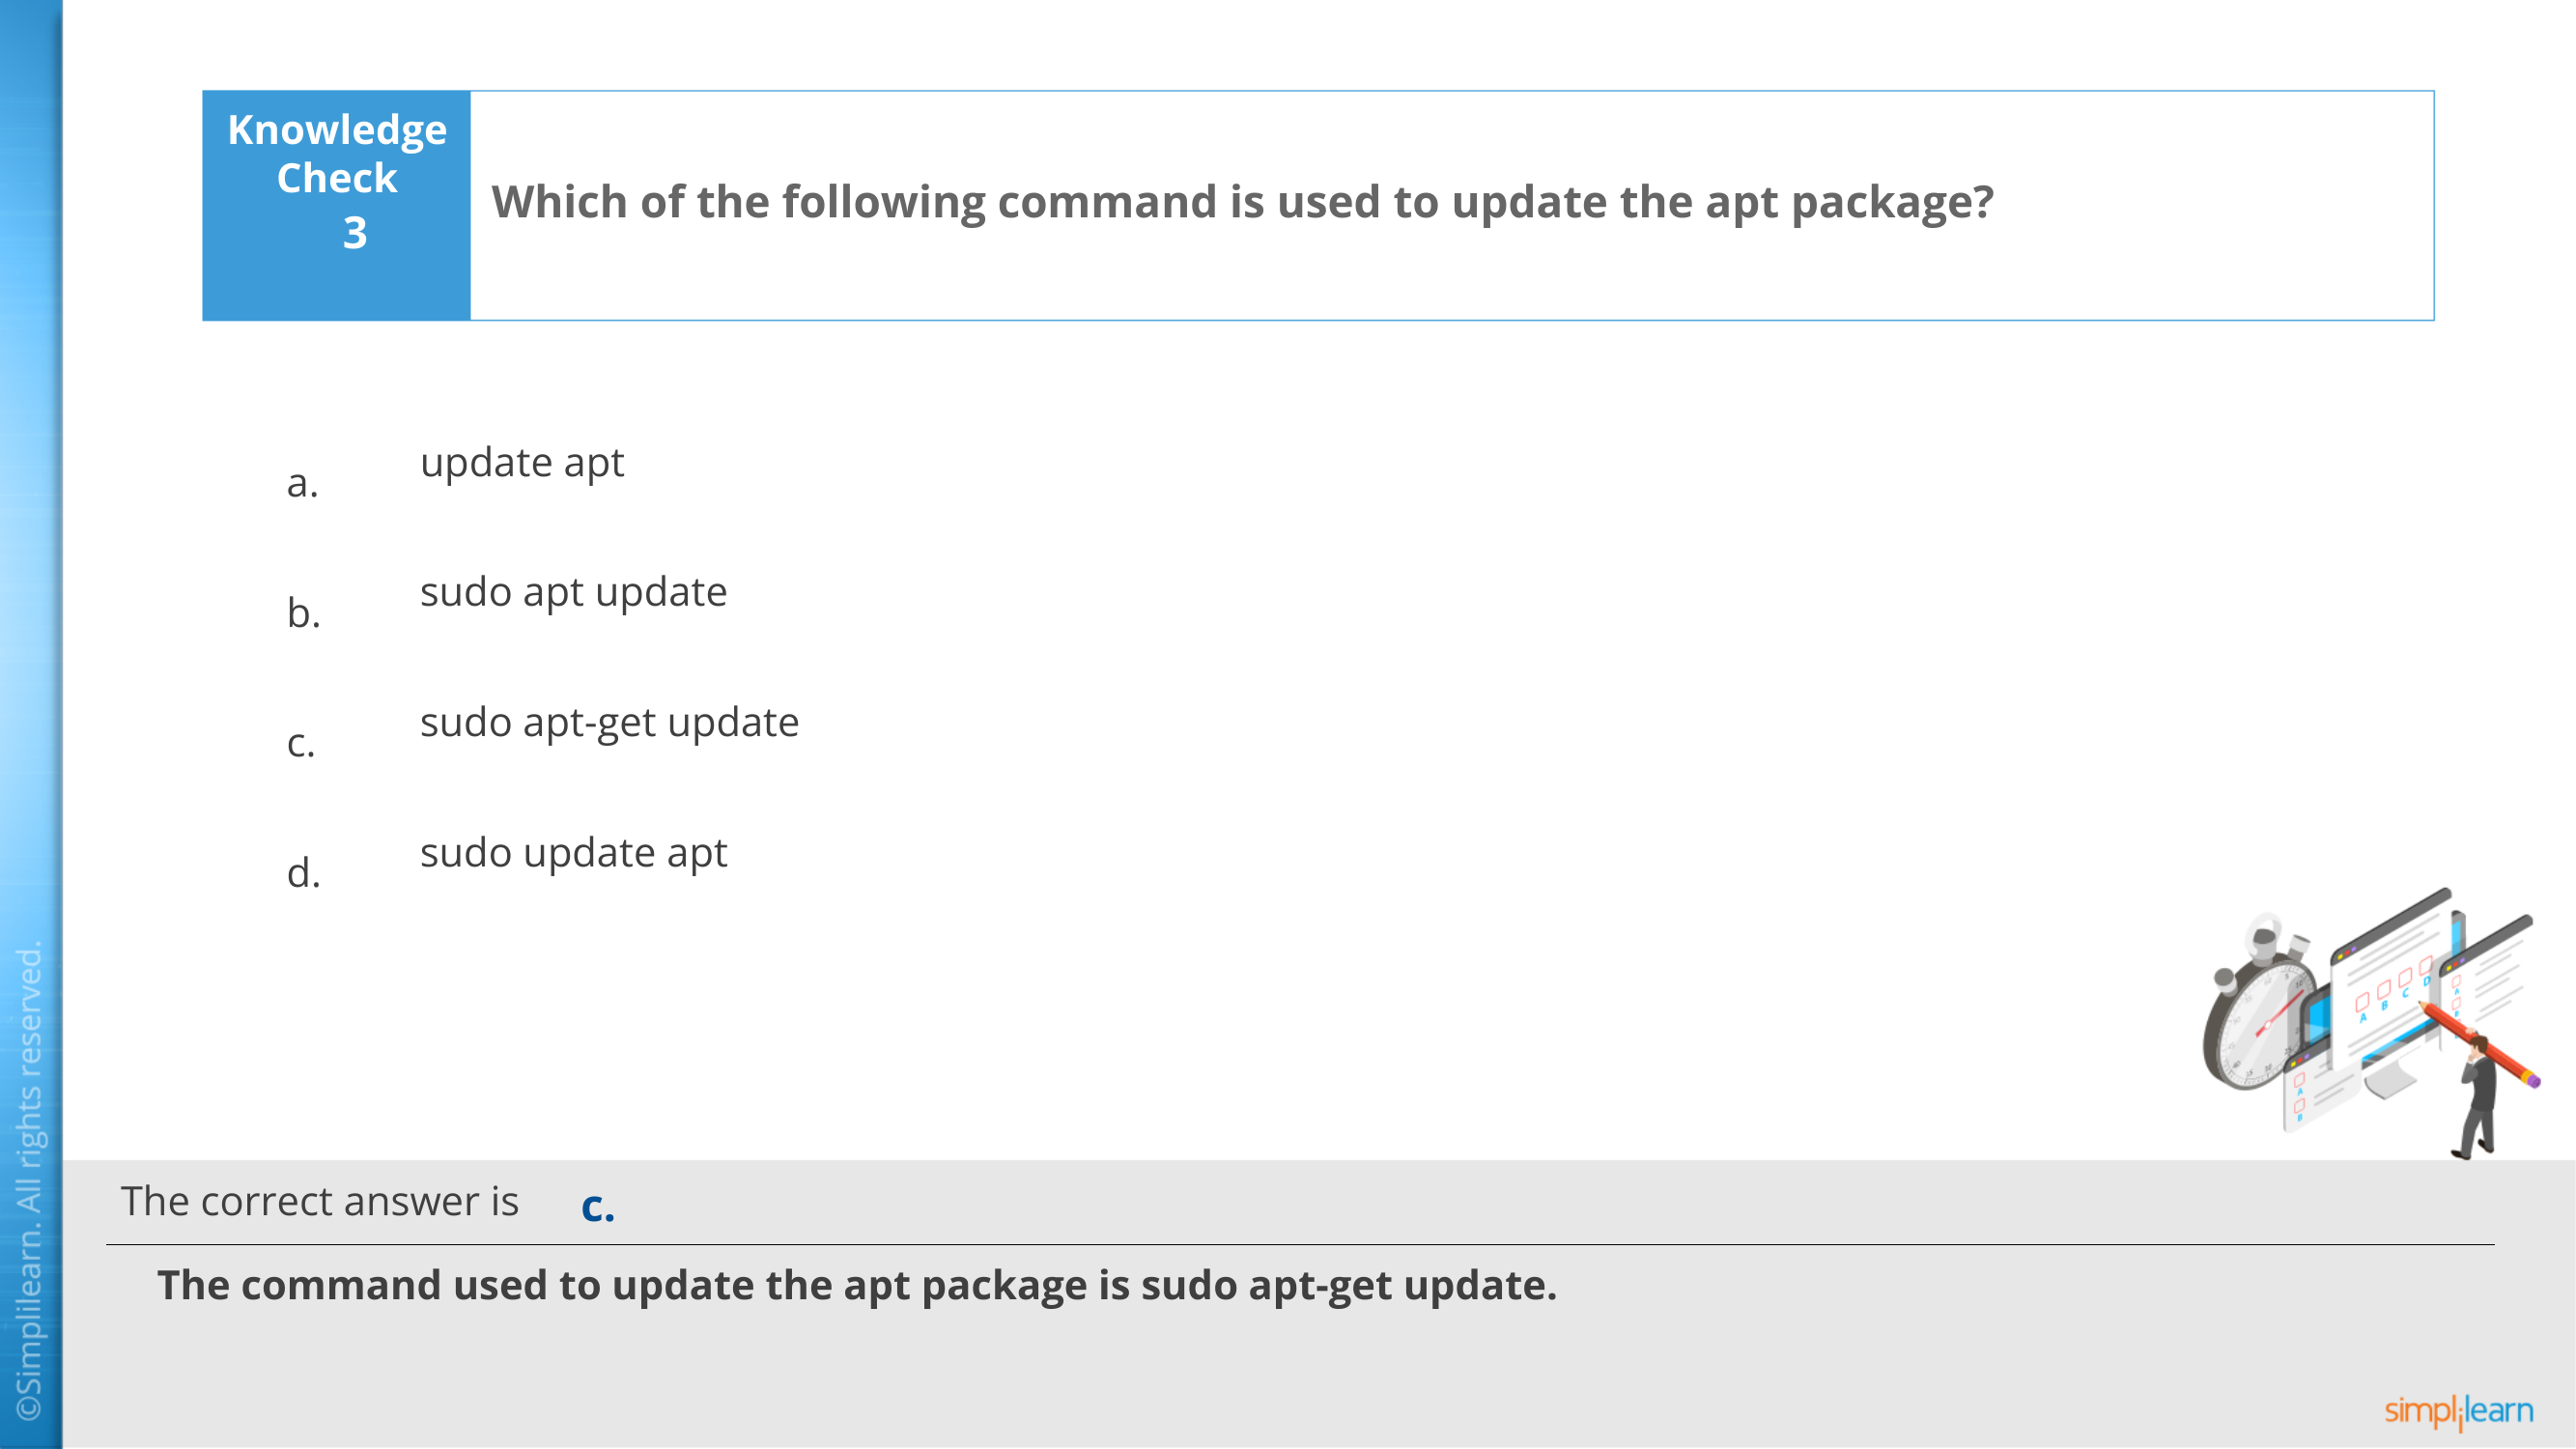

Which of the following command is used to update the apt package?
3
update apt
sudo apt update
sudo apt-get update
sudo update apt
c.
The command used to update the apt package is sudo apt-get update.